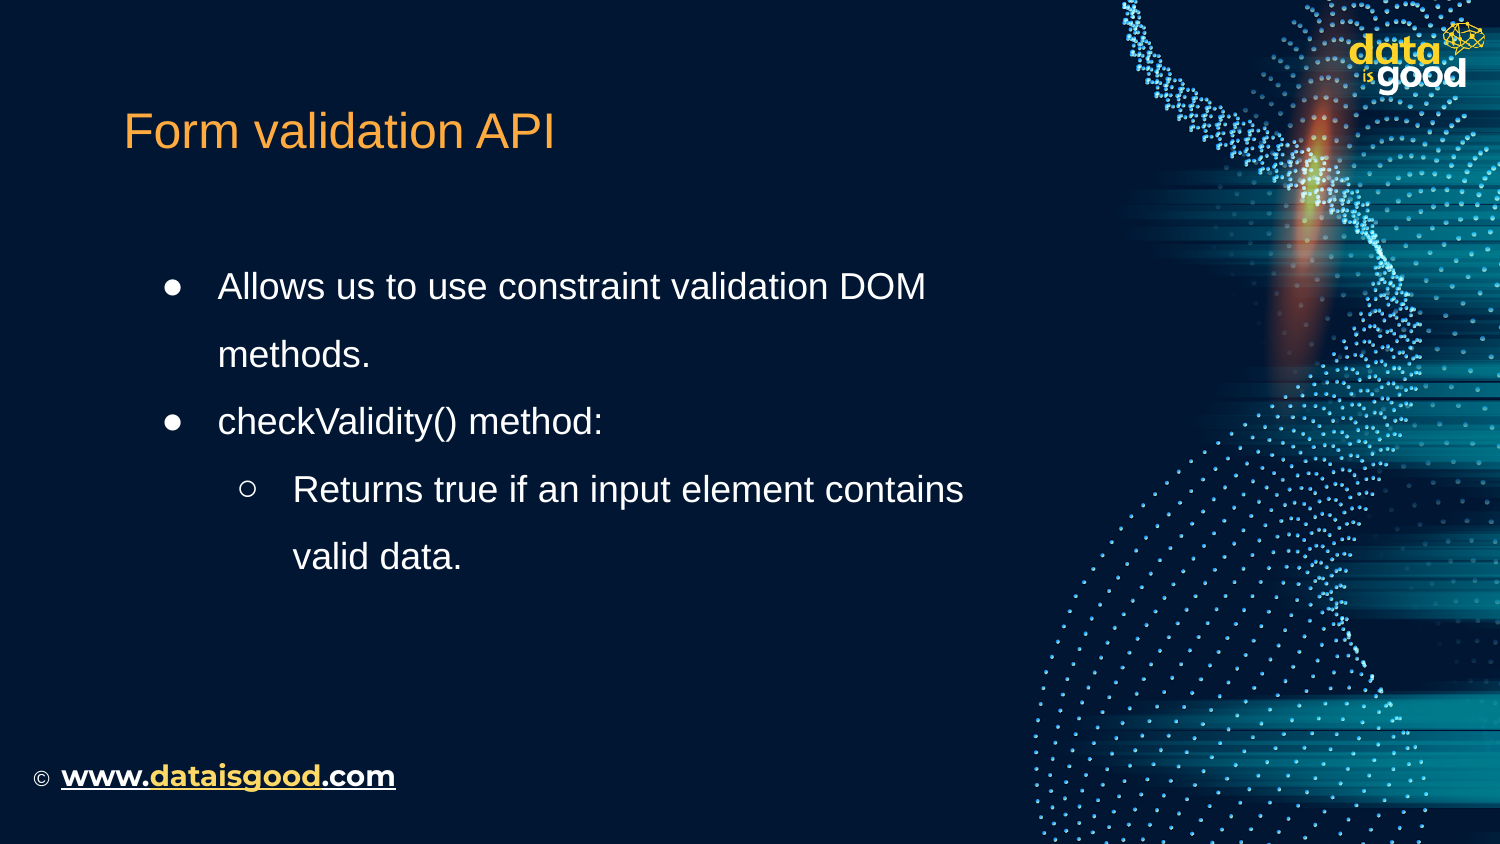

# Form validation API
Allows us to use constraint validation DOM methods.
checkValidity() method:
Returns true if an input element contains valid data.